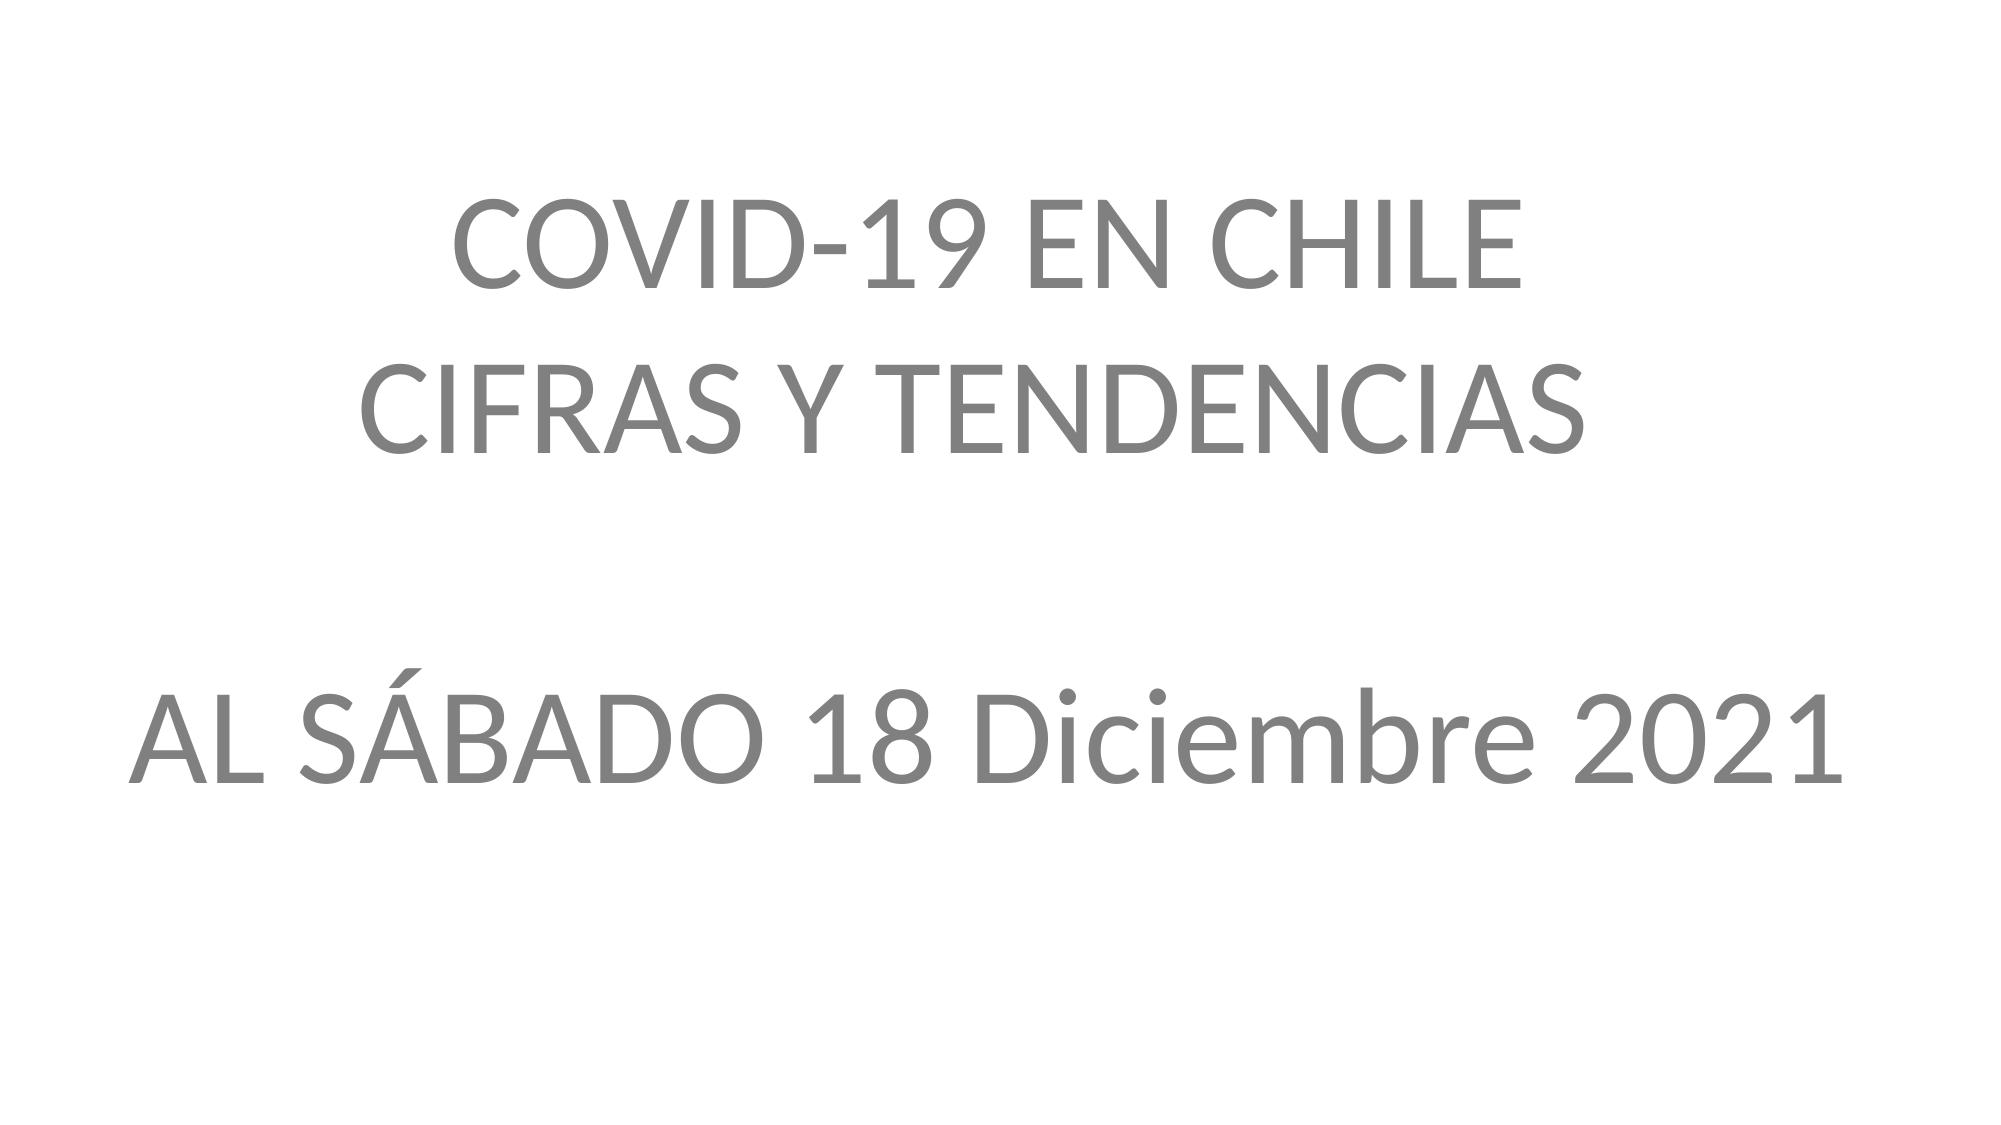

COVID-19 EN CHILE
CIFRAS Y TENDENCIAS

AL SÁBADO 18 Diciembre 2021